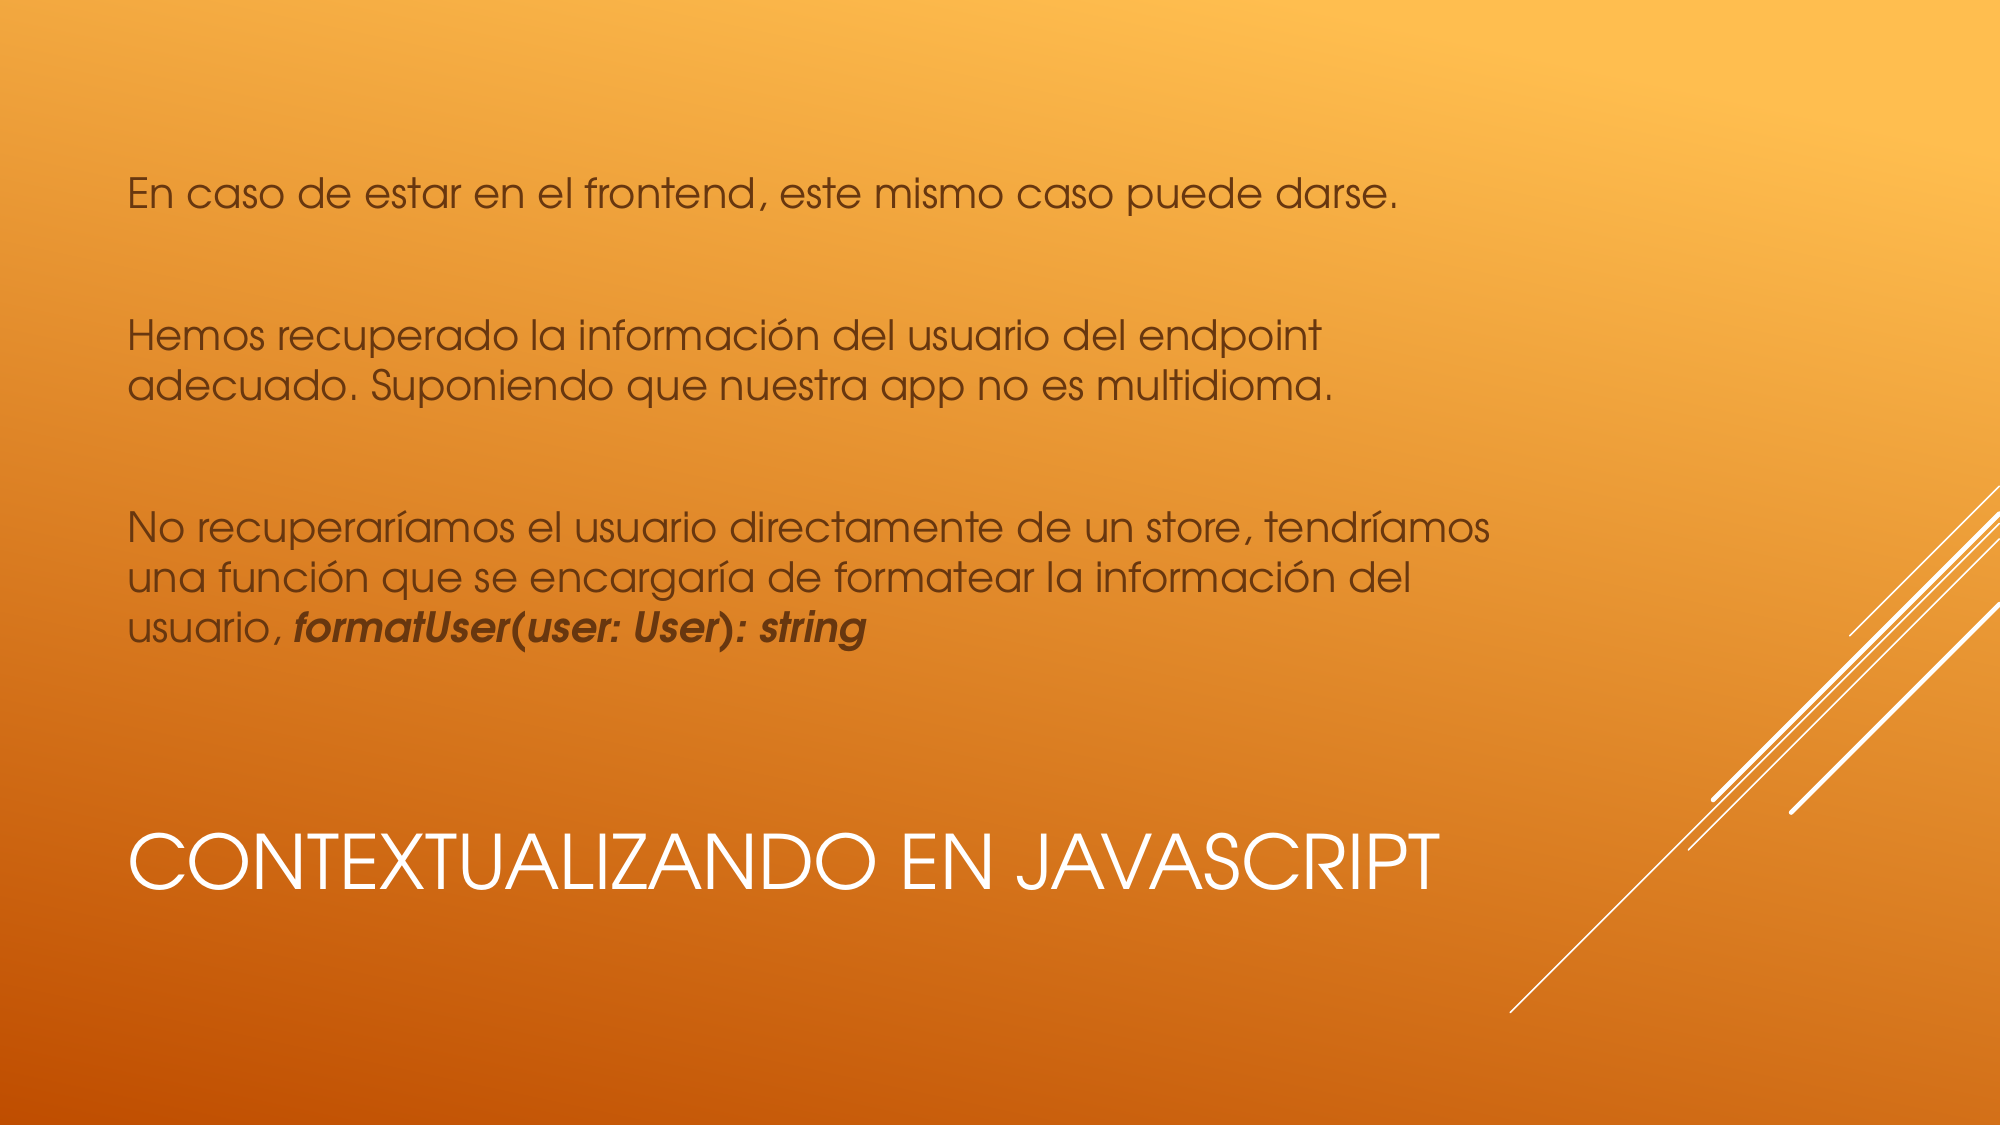

En caso de estar en el frontend, este mismo caso puede darse.

Hemos recuperado la información del usuario del endpoint adecuado. Suponiendo que nuestra app no es multidioma.

No recuperaríamos el usuario directamente de un store, tendríamos una función que se encargaría de formatear la información del usuario, formatUser(user: User): string
# Contextualizando en JavaScript